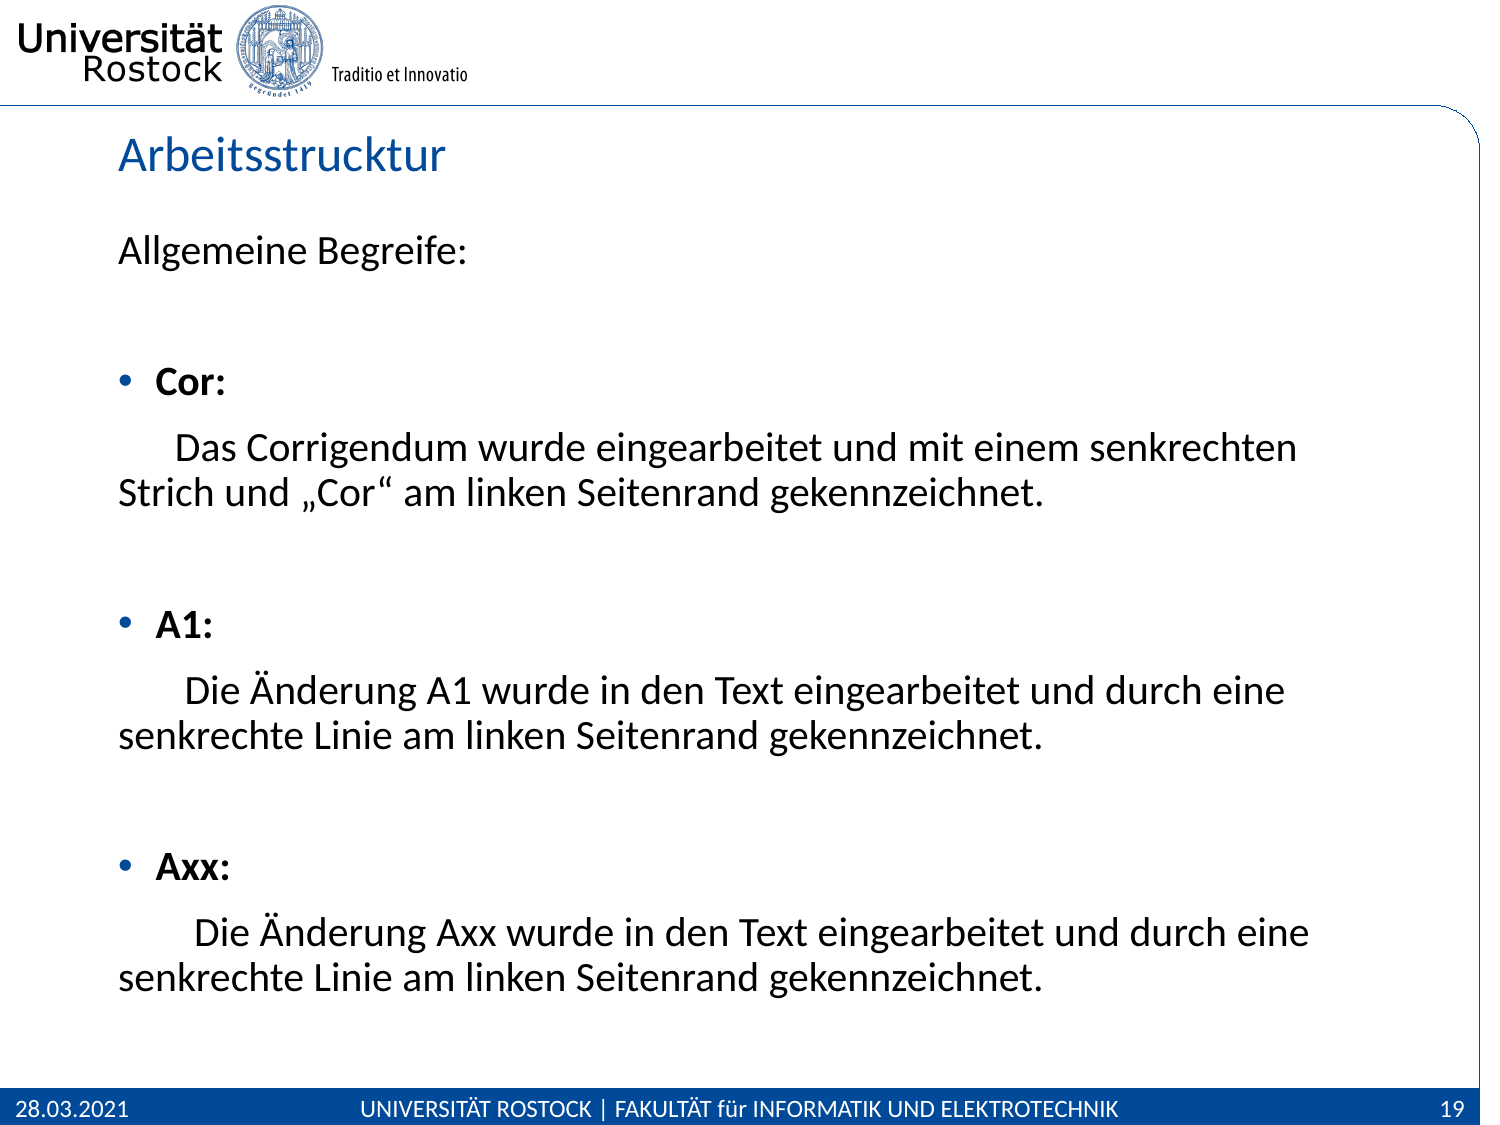

# Arbeitsstrucktur
Allgemeine Begreife:

Cor:
      Das Corrigendum wurde eingearbeitet und mit einem senkrechten Strich und „Cor“ am linken Seitenrand gekennzeichnet.

A1:
       Die Änderung A1 wurde in den Text eingearbeitet und durch eine senkrechte Linie am linken Seitenrand gekennzeichnet.

Axx:
        Die Änderung Axx wurde in den Text eingearbeitet und durch eine senkrechte Linie am linken Seitenrand gekennzeichnet.

28.03.2021
UNIVERSITÄT ROSTOCK | FAKULTÄT für INFORMATIK UND ELEKTROTECHNIK
19